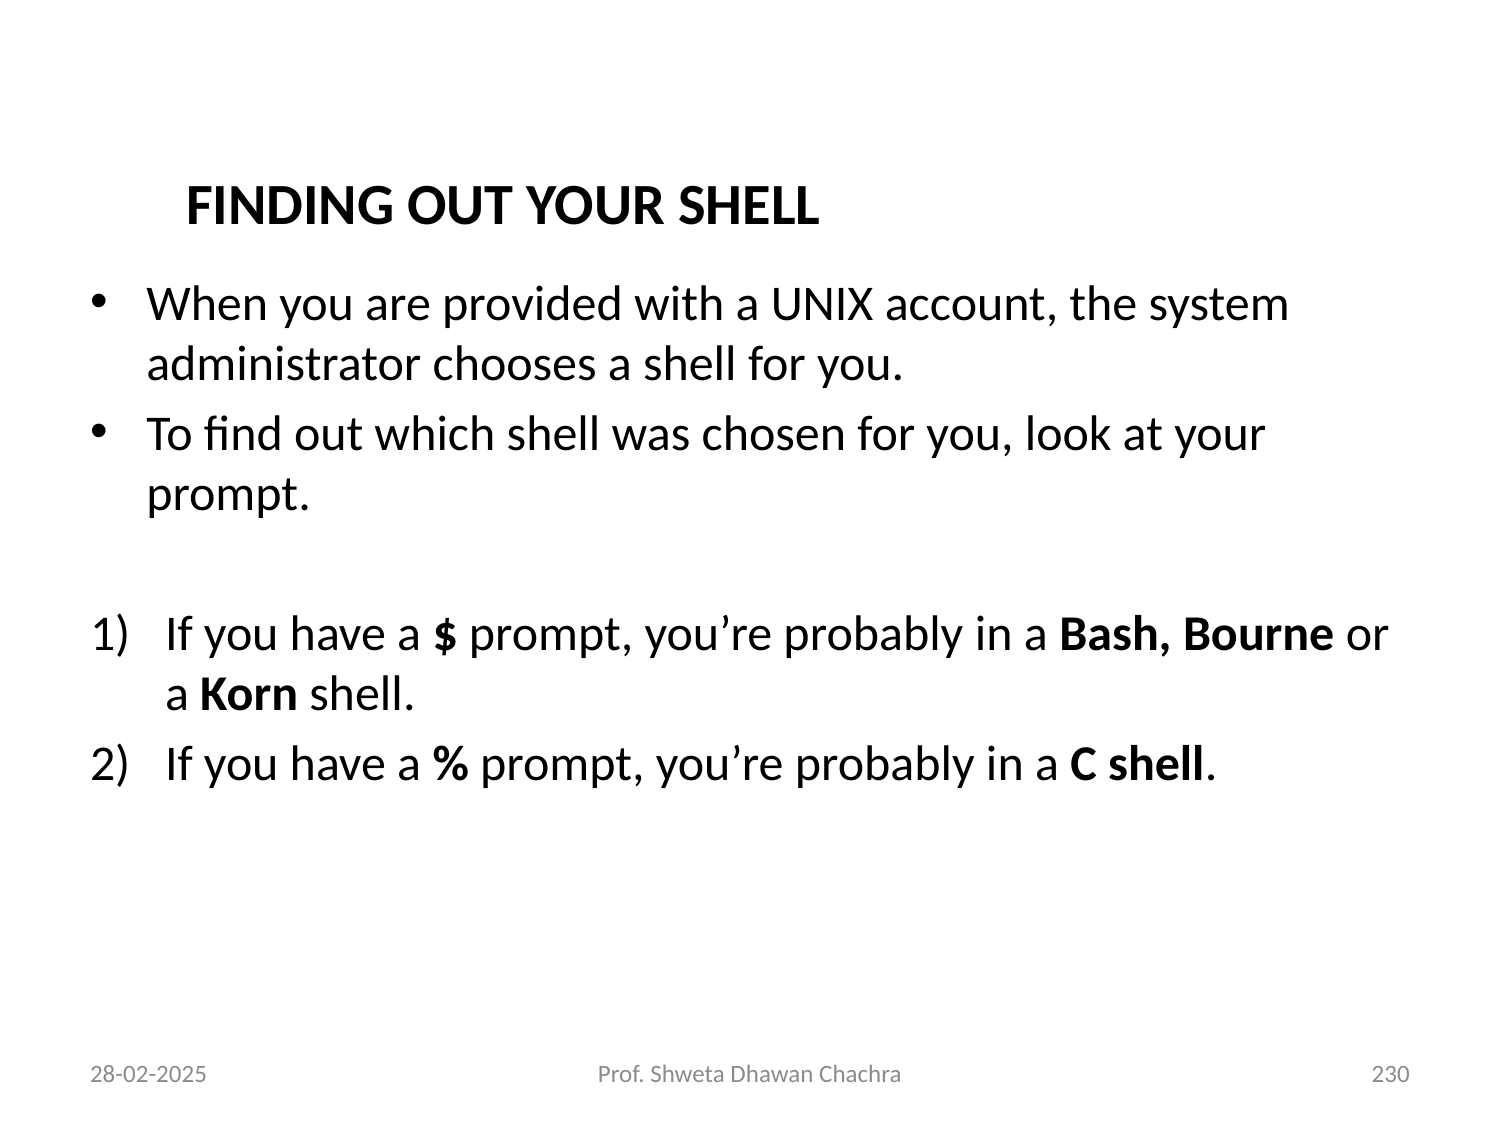

FINDING OUT YOUR SHELL
When you are provided with a UNIX account, the system administrator chooses a shell for you.
To find out which shell was chosen for you, look at your prompt.

If you have a $ prompt, you’re probably in a Bash, Bourne or a Korn shell.
If you have a % prompt, you’re probably in a C shell.
28-02-2025
Prof. Shweta Dhawan Chachra
230